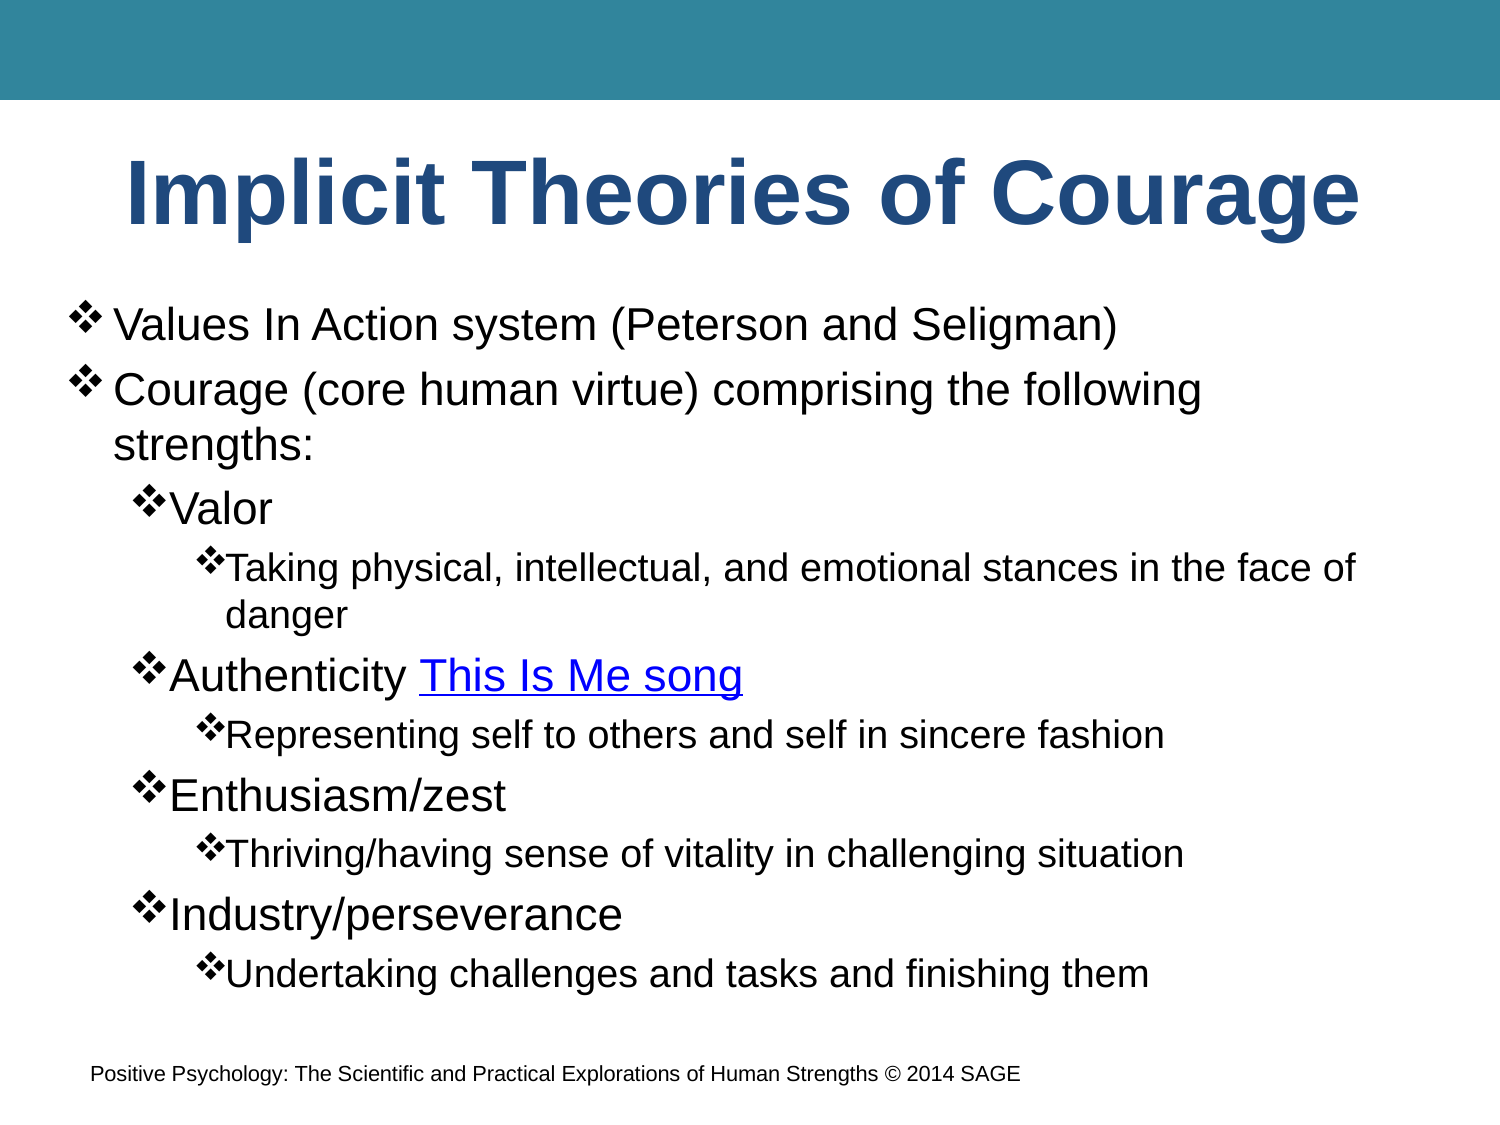

# Implicit Theories of Courage
Values In Action system (Peterson and Seligman)
Courage (core human virtue) comprising the following strengths:
Valor
Taking physical, intellectual, and emotional stances in the face of danger
Authenticity This Is Me song
Representing self to others and self in sincere fashion
Enthusiasm/zest
Thriving/having sense of vitality in challenging situation
Industry/perseverance
Undertaking challenges and tasks and finishing them
Positive Psychology: The Scientific and Practical Explorations of Human Strengths © 2014 SAGE